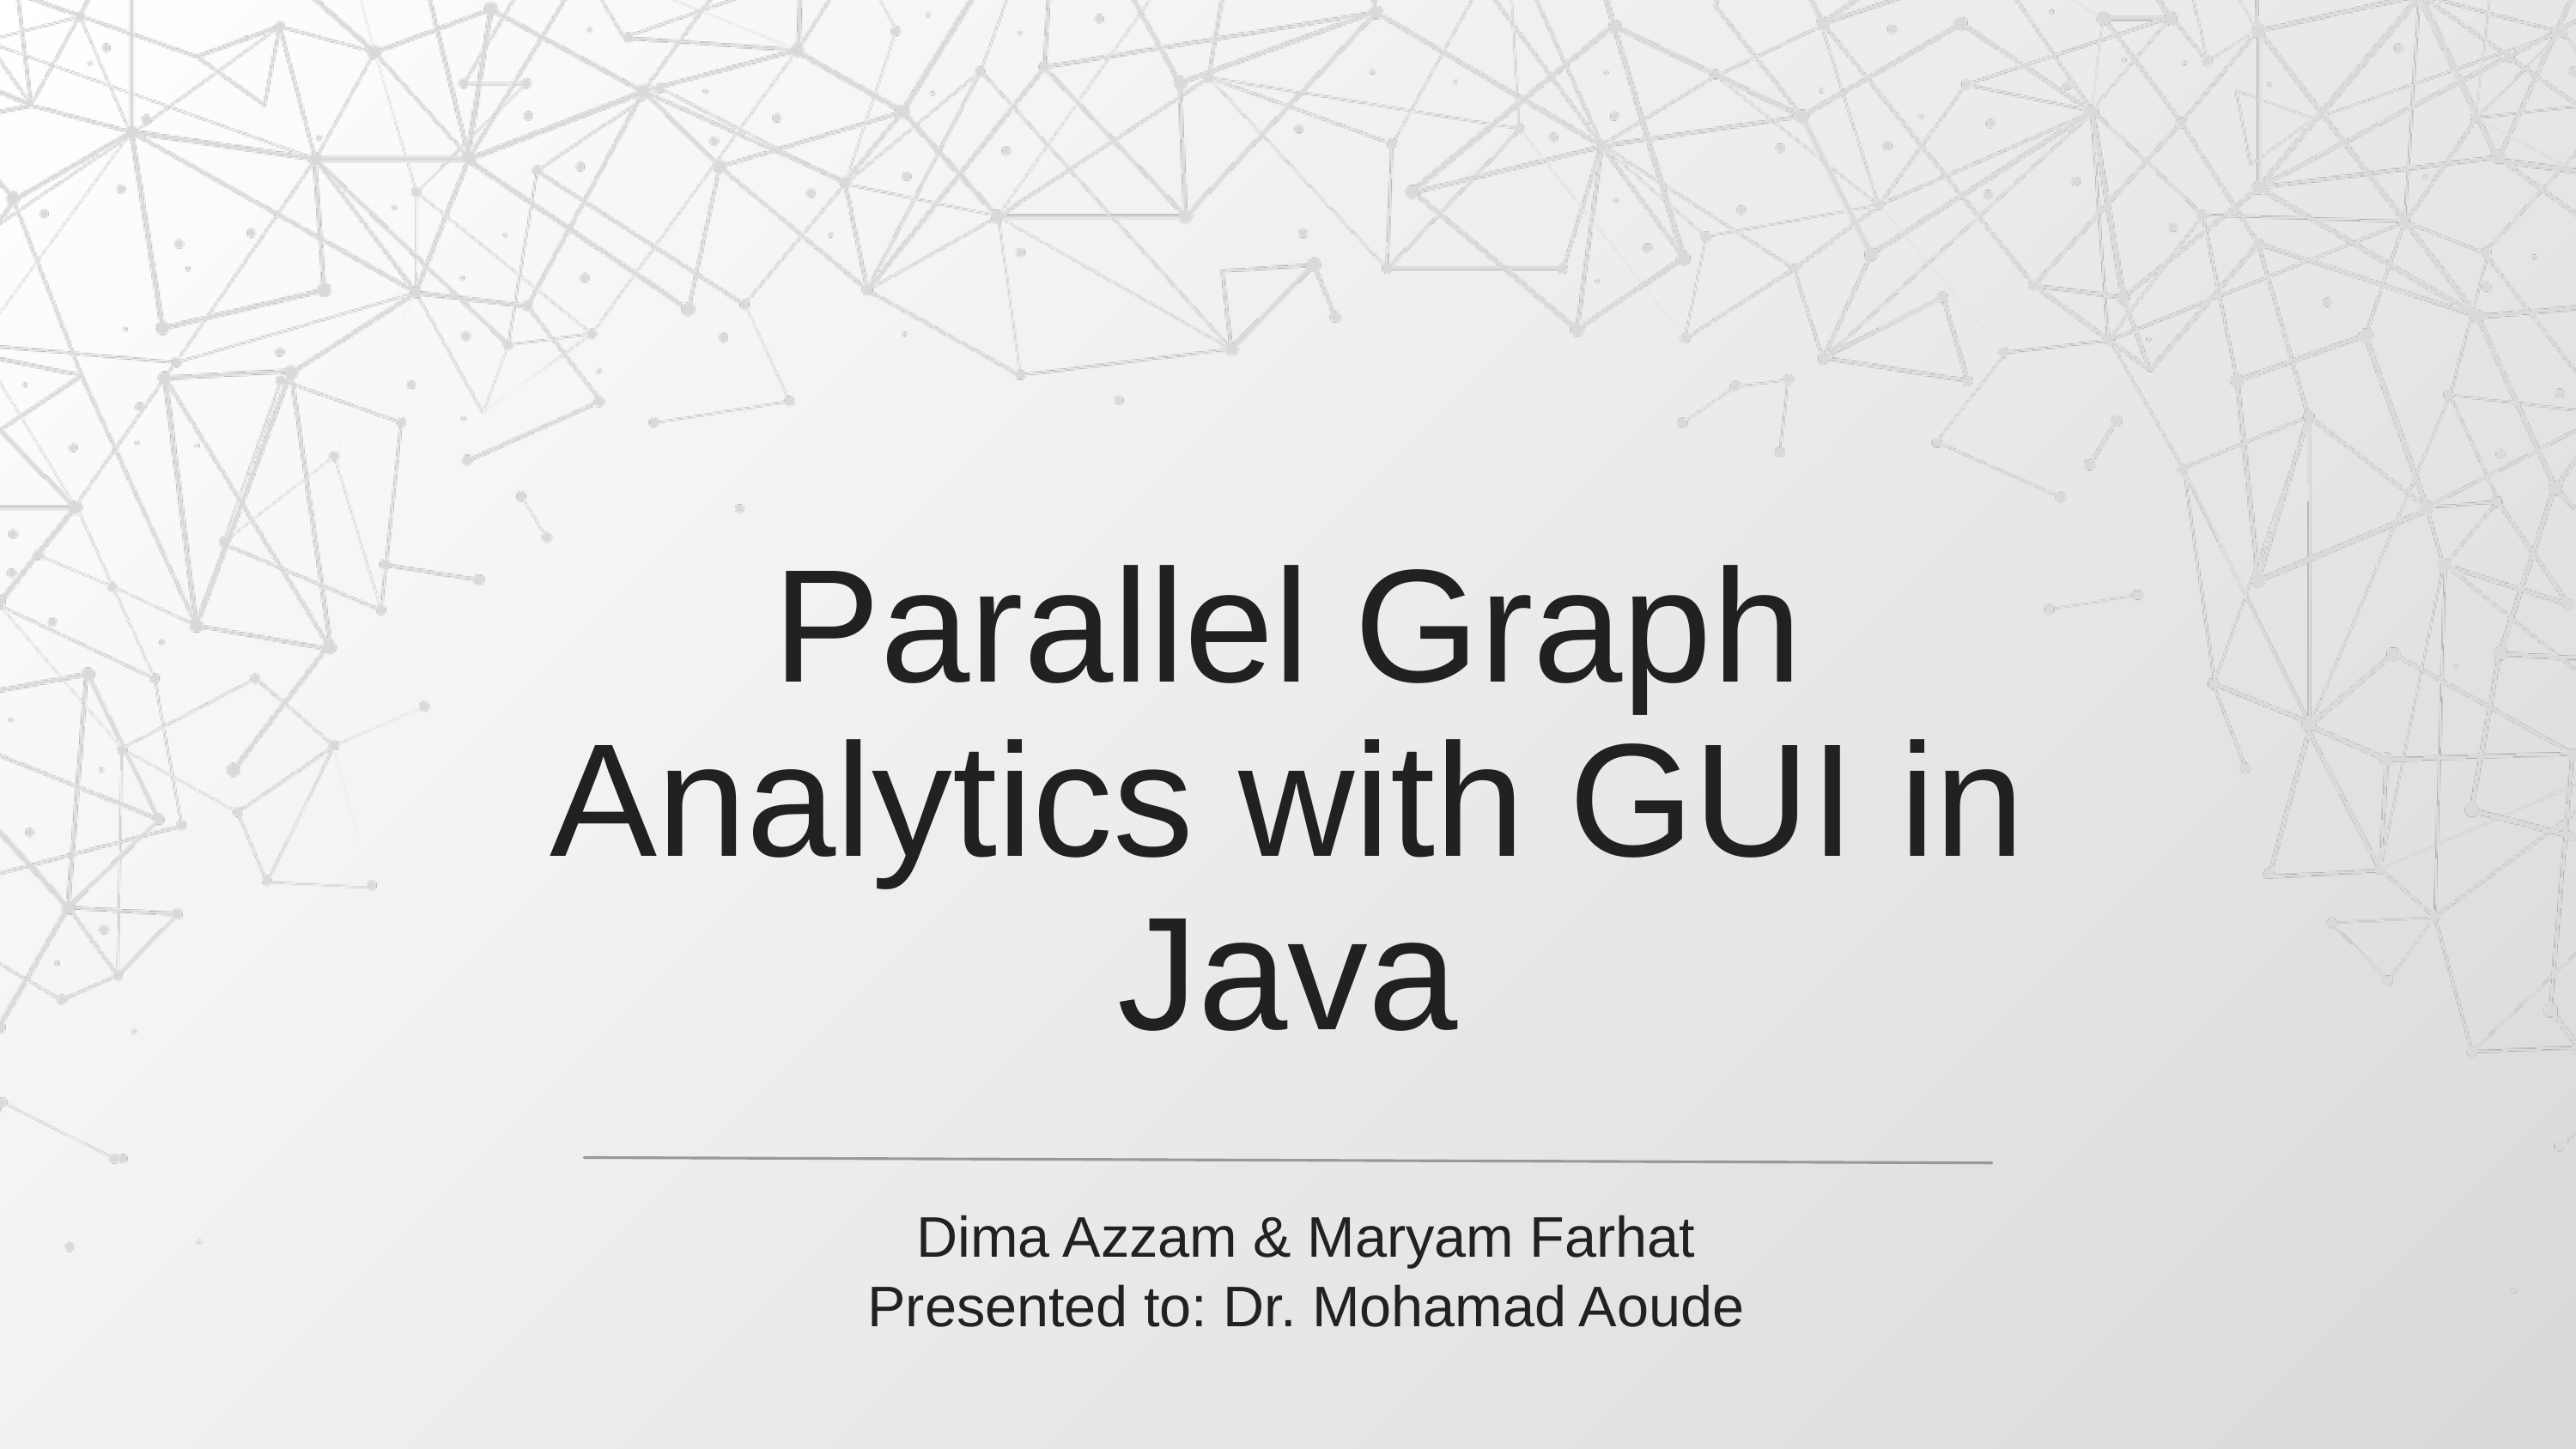

Parallel Graph Analytics with GUI in Java

Dima Azzam & Maryam Farhat
Presented to: Dr. Mohamad Aoude